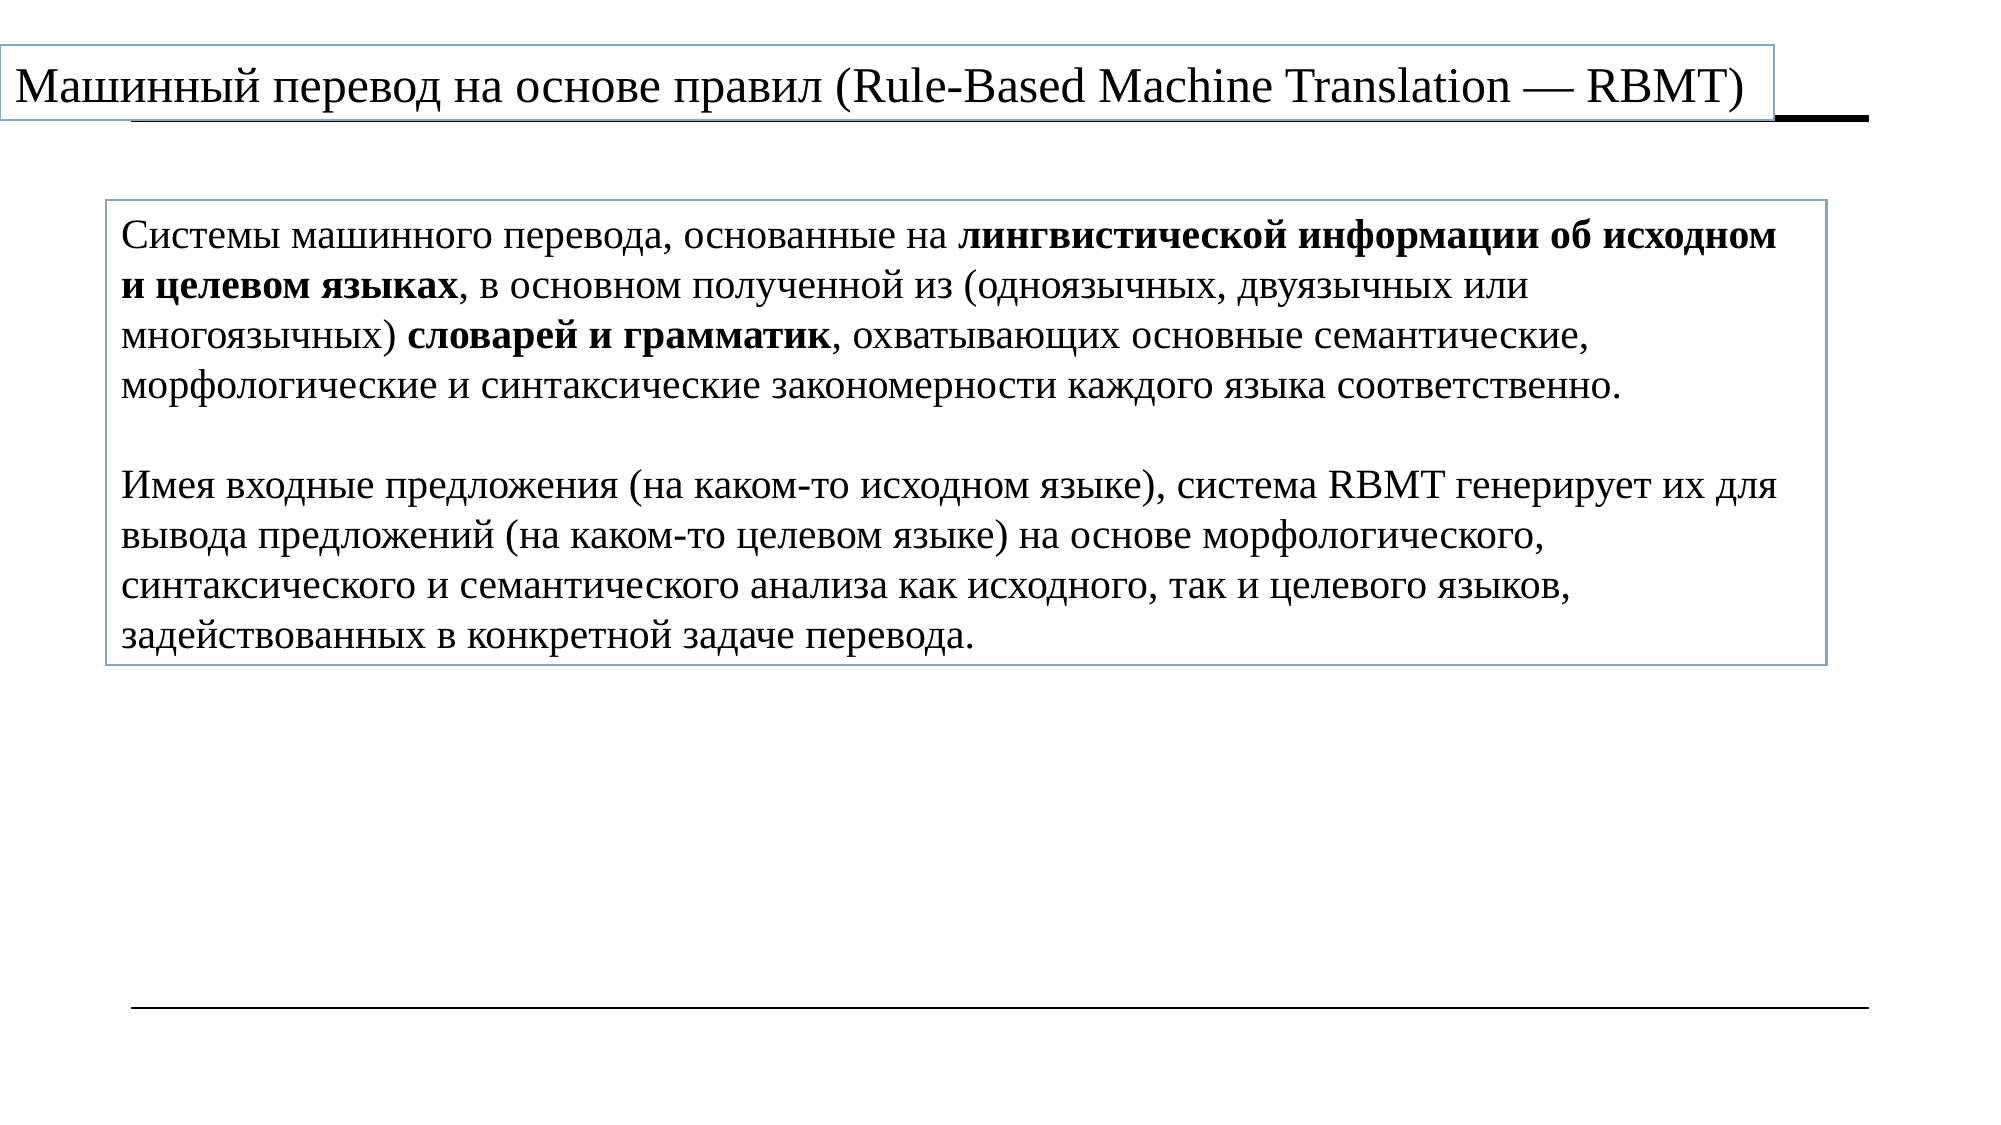

Машинный перевод на основе правил (Rule-Based Machine Translation — RBMT)
Системы машинного перевода, основанные на лингвистической информации об исходном и целевом языках, в основном полученной из (одноязычных, двуязычных или многоязычных) словарей и грамматик, охватывающих основные семантические, морфологические и синтаксические закономерности каждого языка соответственно.

Имея входные предложения (на каком-то исходном языке), система RBMT генерирует их для вывода предложений (на каком-то целевом языке) на основе морфологического, синтаксического и семантического анализа как исходного, так и целевого языков, задействованных в конкретной задаче перевода.